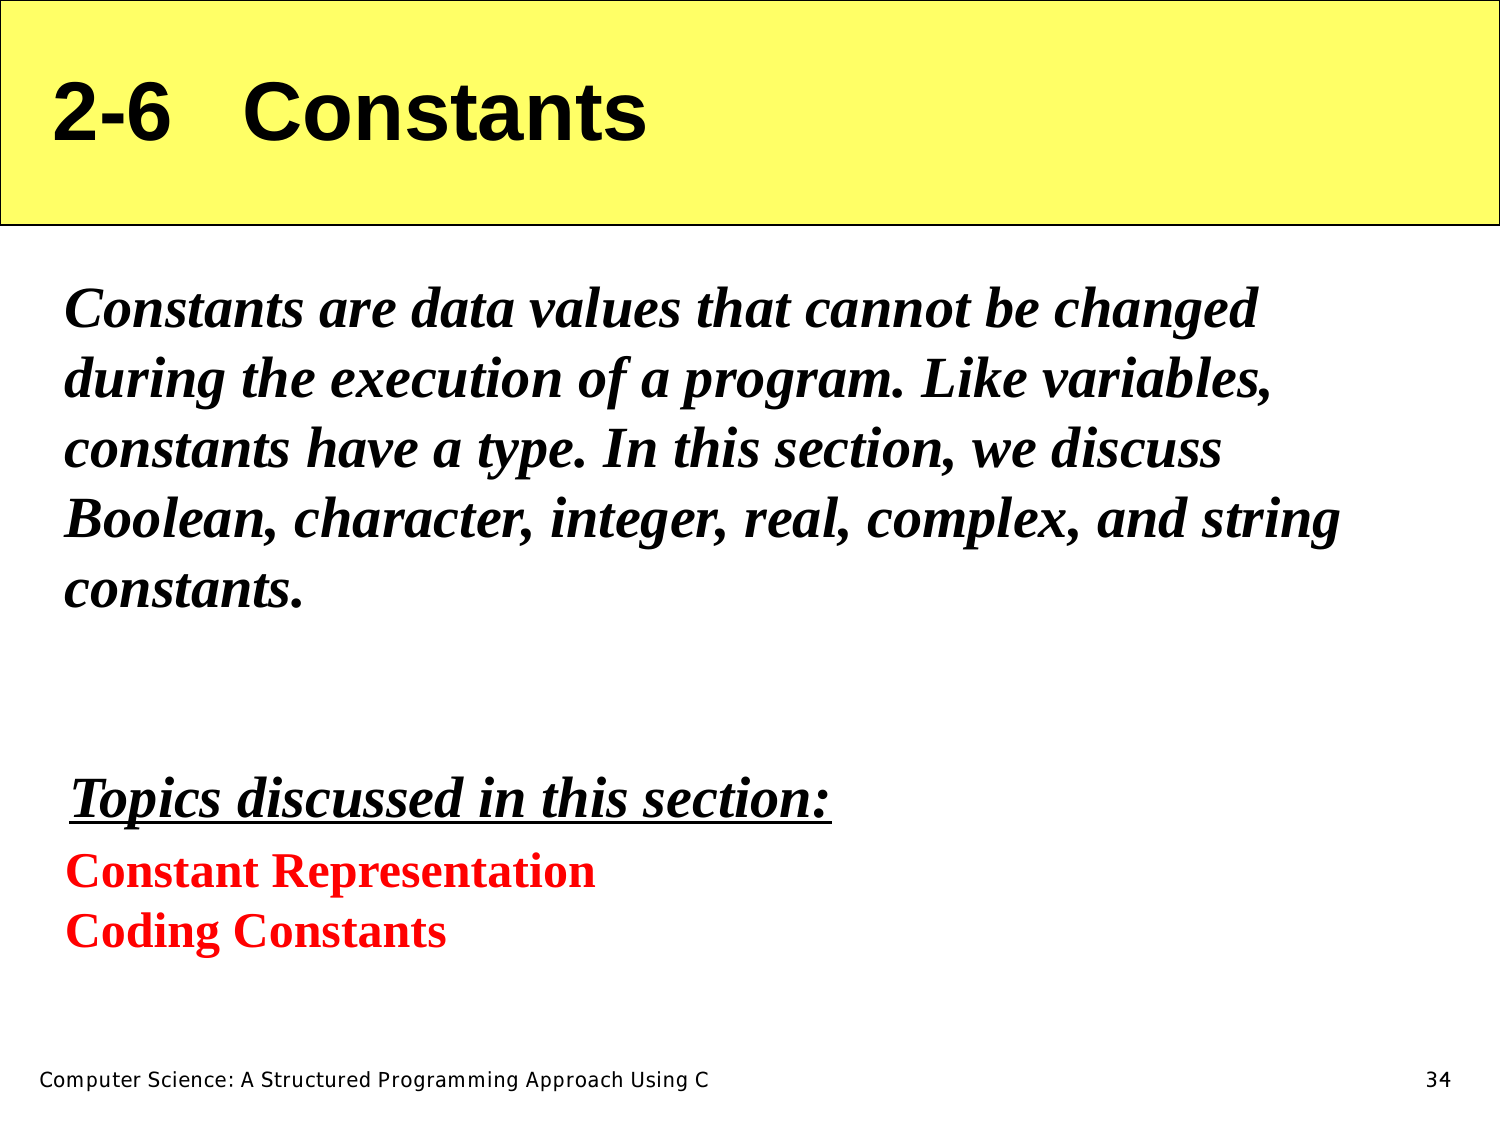

2-6   Constants
Constants are data values that cannot be changed during the execution of a program. Like variables, constants have a type. In this section, we discuss Boolean, character, integer, real, complex, and string constants.
Topics discussed in this section:
Constant Representation
Coding Constants
Computer Science: A Structured Programming Approach Using C
34